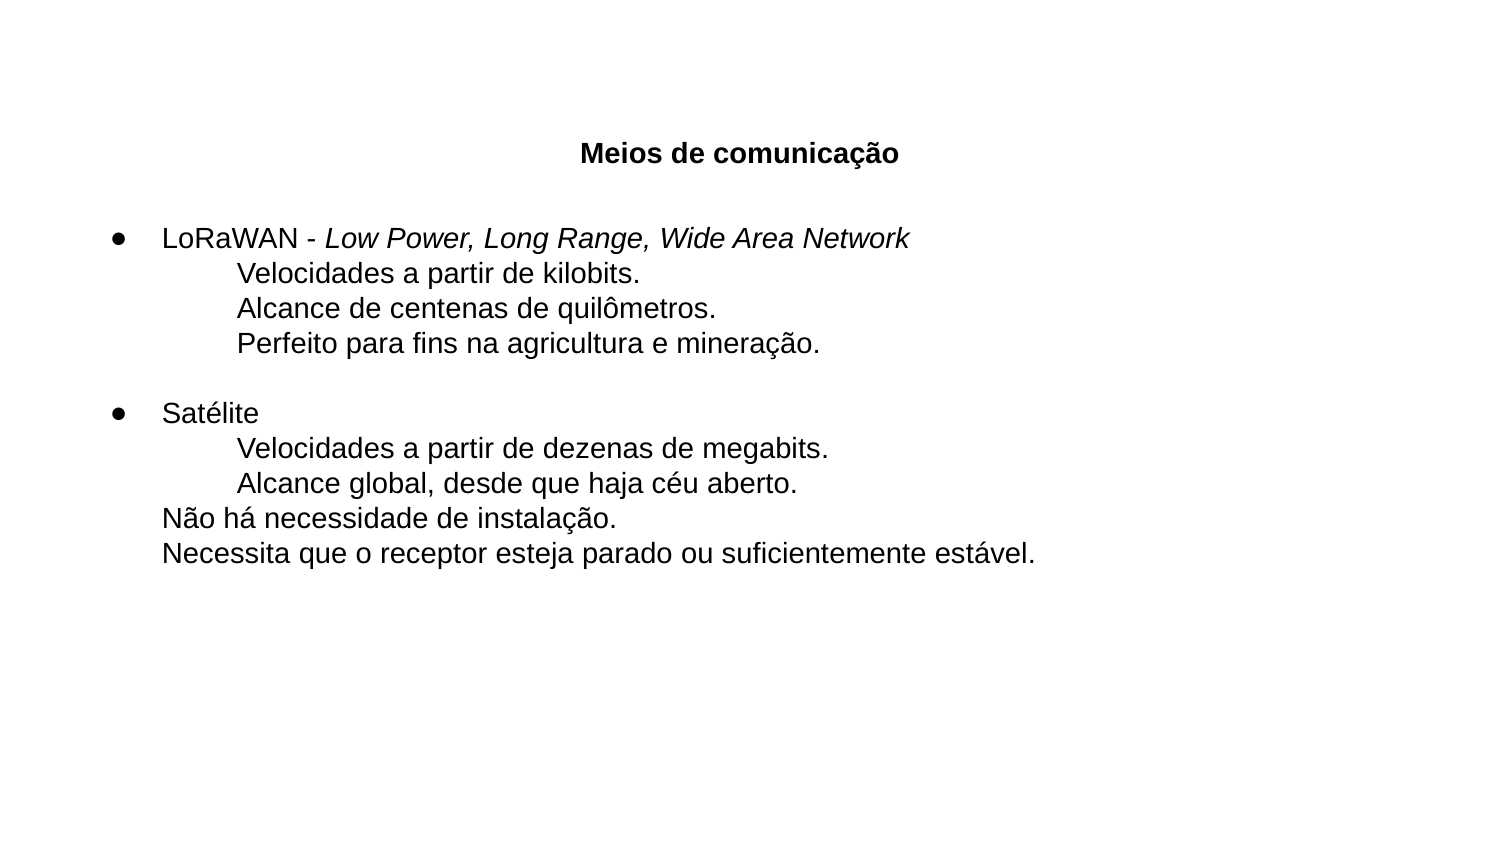

Meios de comunicação
LoRaWAN - Low Power, Long Range, Wide Area Network
	Velocidades a partir de kilobits.
	Alcance de centenas de quilômetros.
	Perfeito para fins na agricultura e mineração.

Satélite
	Velocidades a partir de dezenas de megabits.
	Alcance global, desde que haja céu aberto.
Não há necessidade de instalação.
Necessita que o receptor esteja parado ou suficientemente estável.